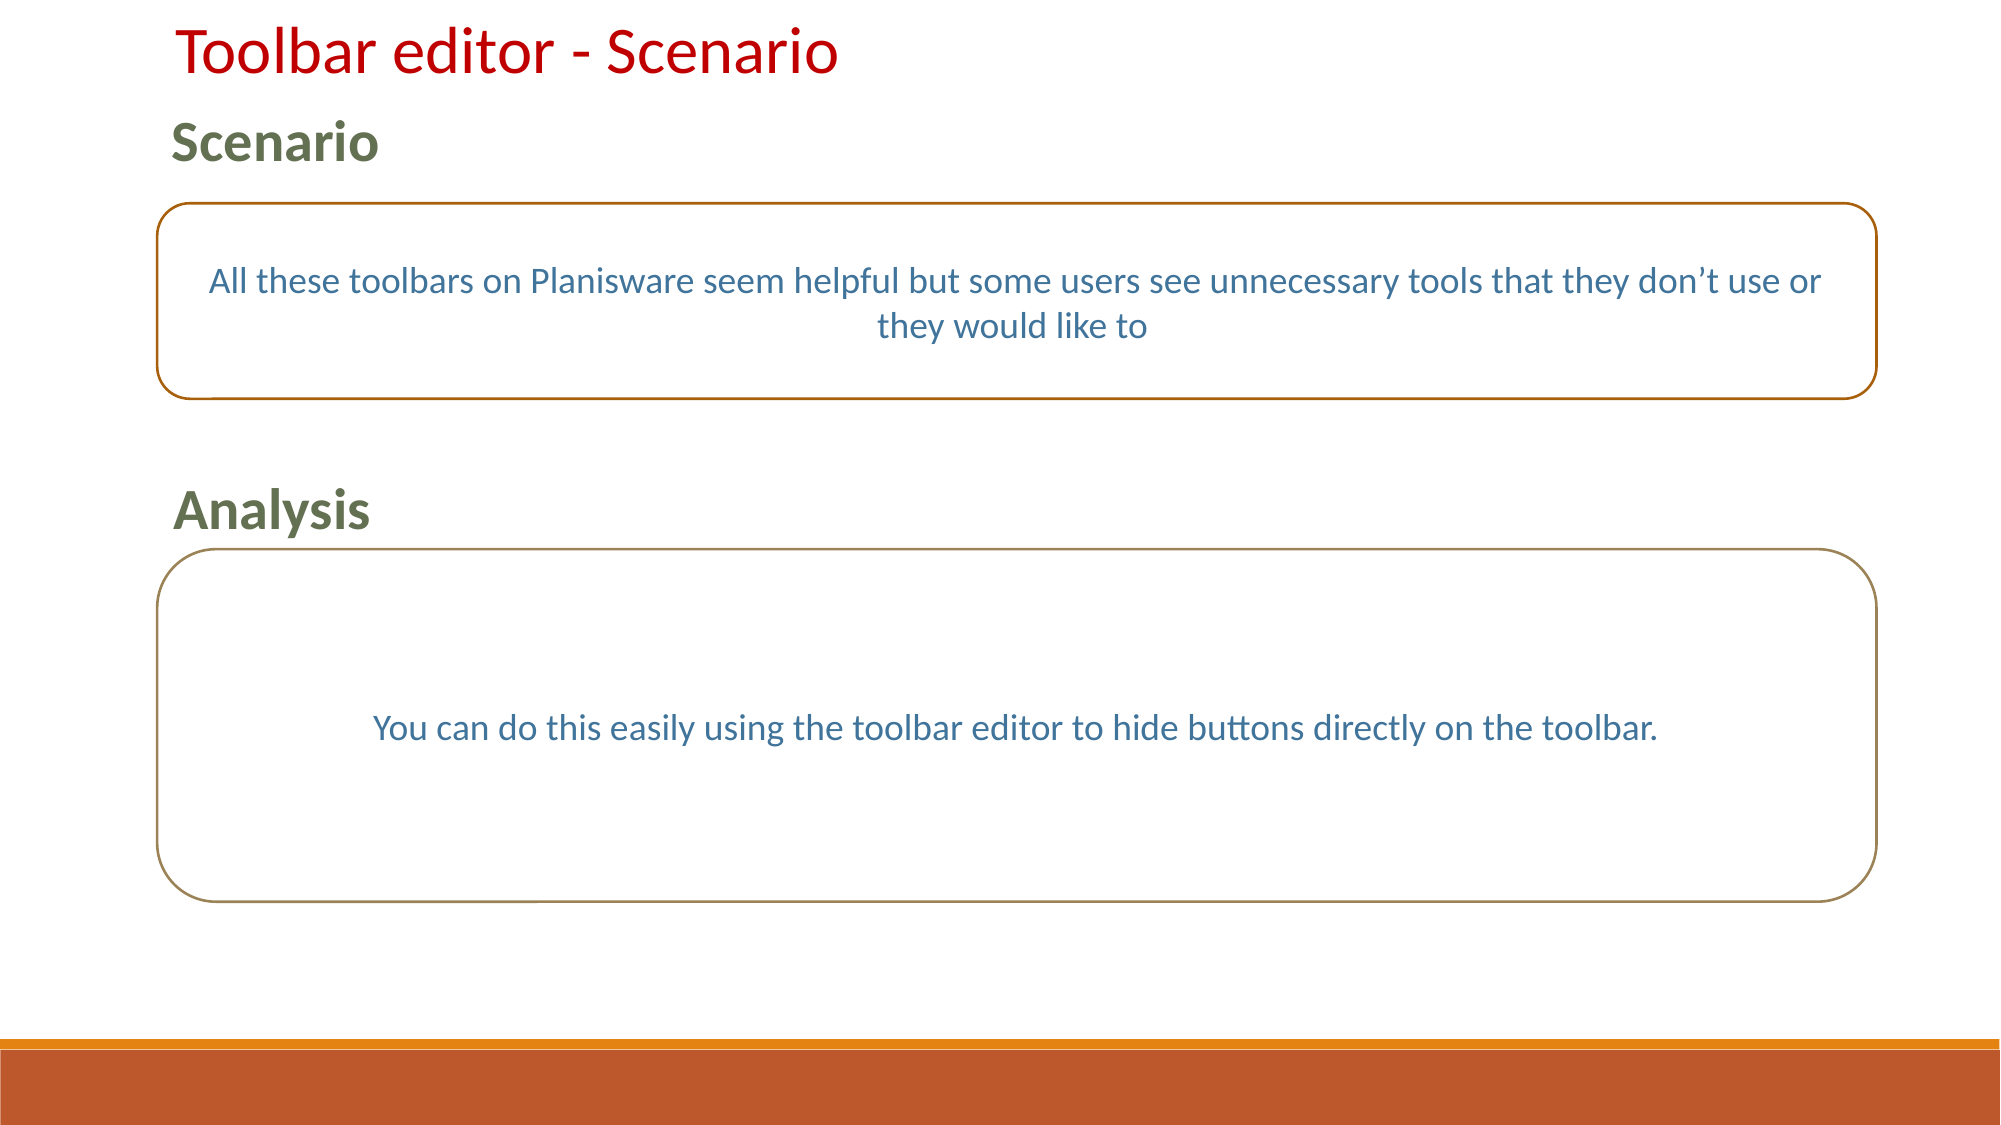

Toolbar editor - Scenario
Scenario
All these toolbars on Planisware seem helpful but some users see unnecessary tools that they don’t use or they would like to
Analysis
You can do this easily using the toolbar editor to hide buttons directly on the toolbar.